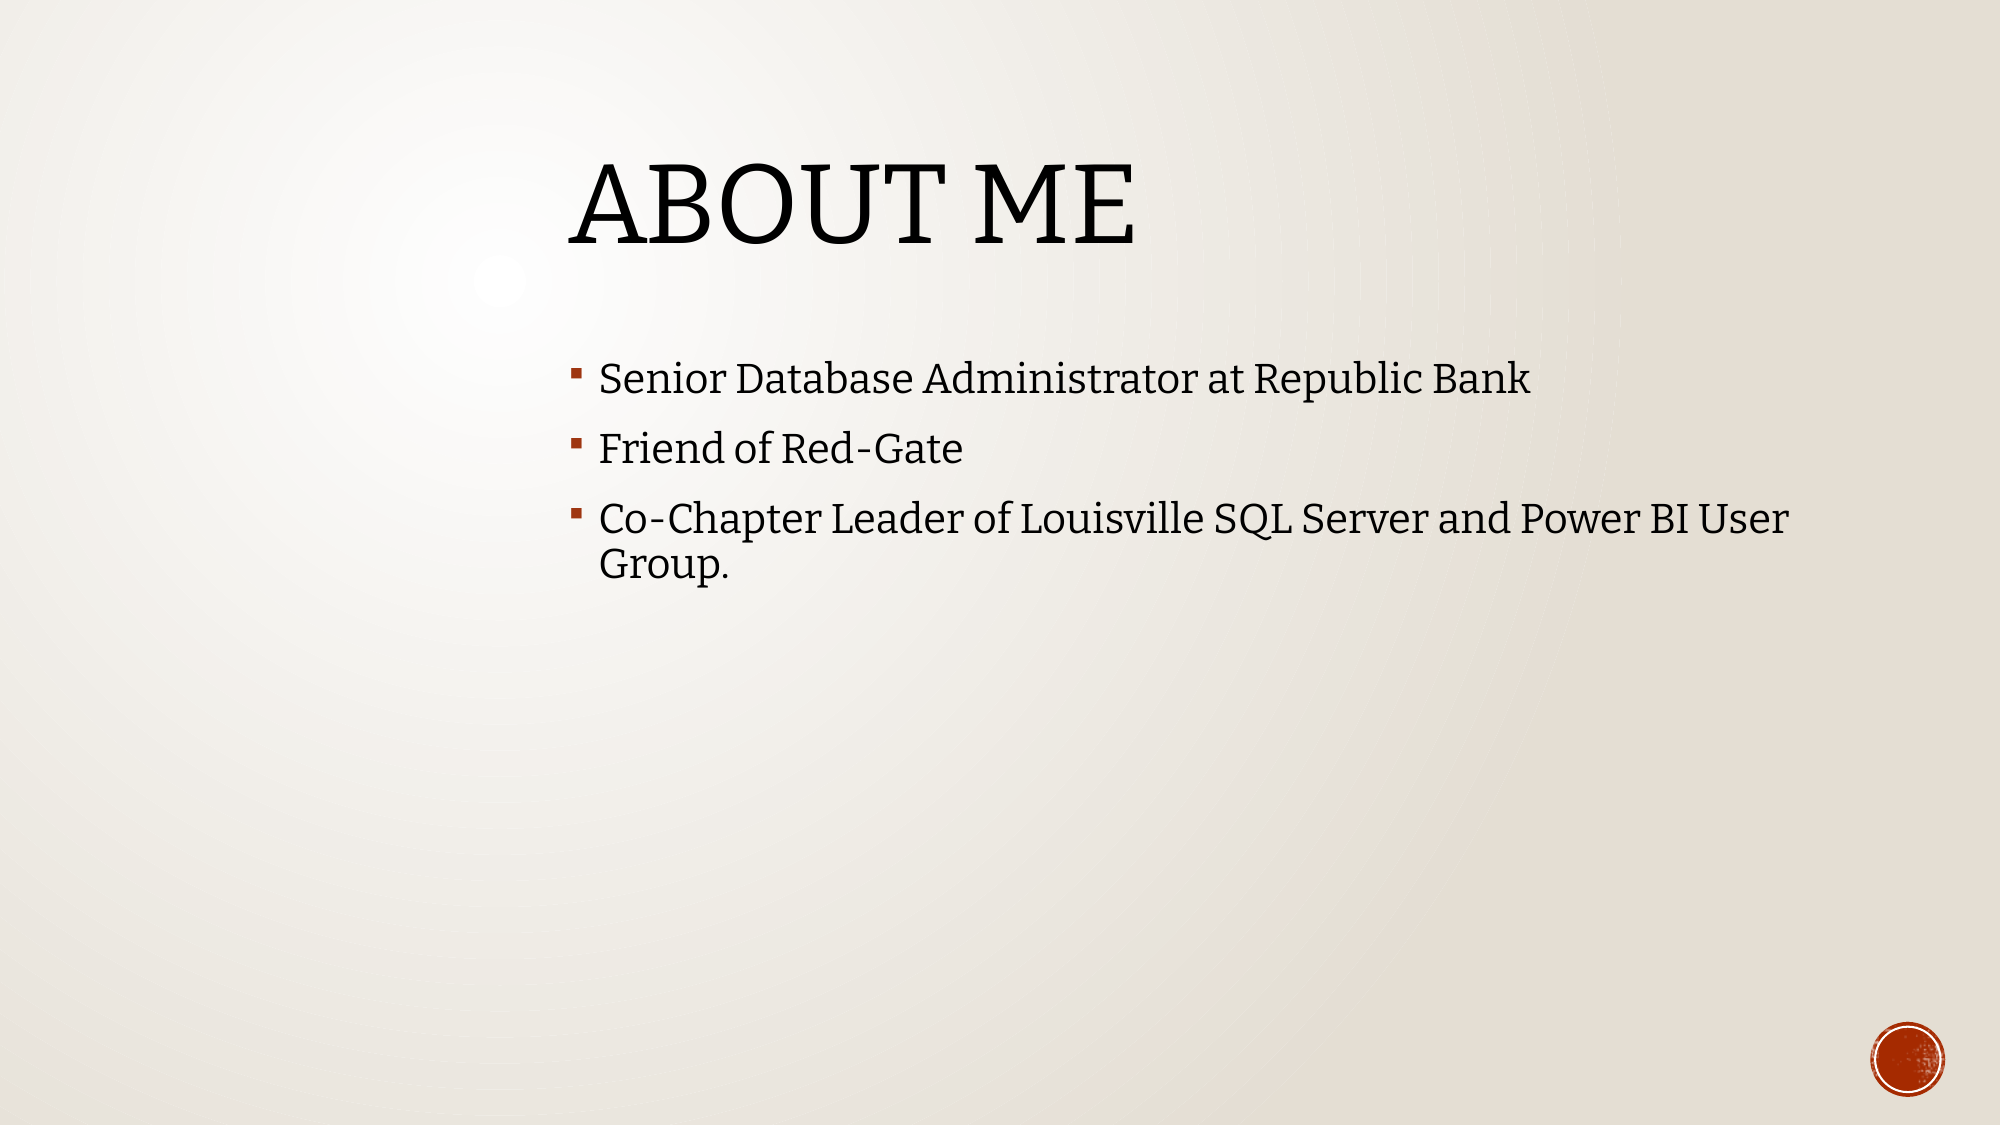

# About Me
Senior Database Administrator at Republic Bank
Friend of Red-Gate
Co-Chapter Leader of Louisville SQL Server and Power BI User Group.